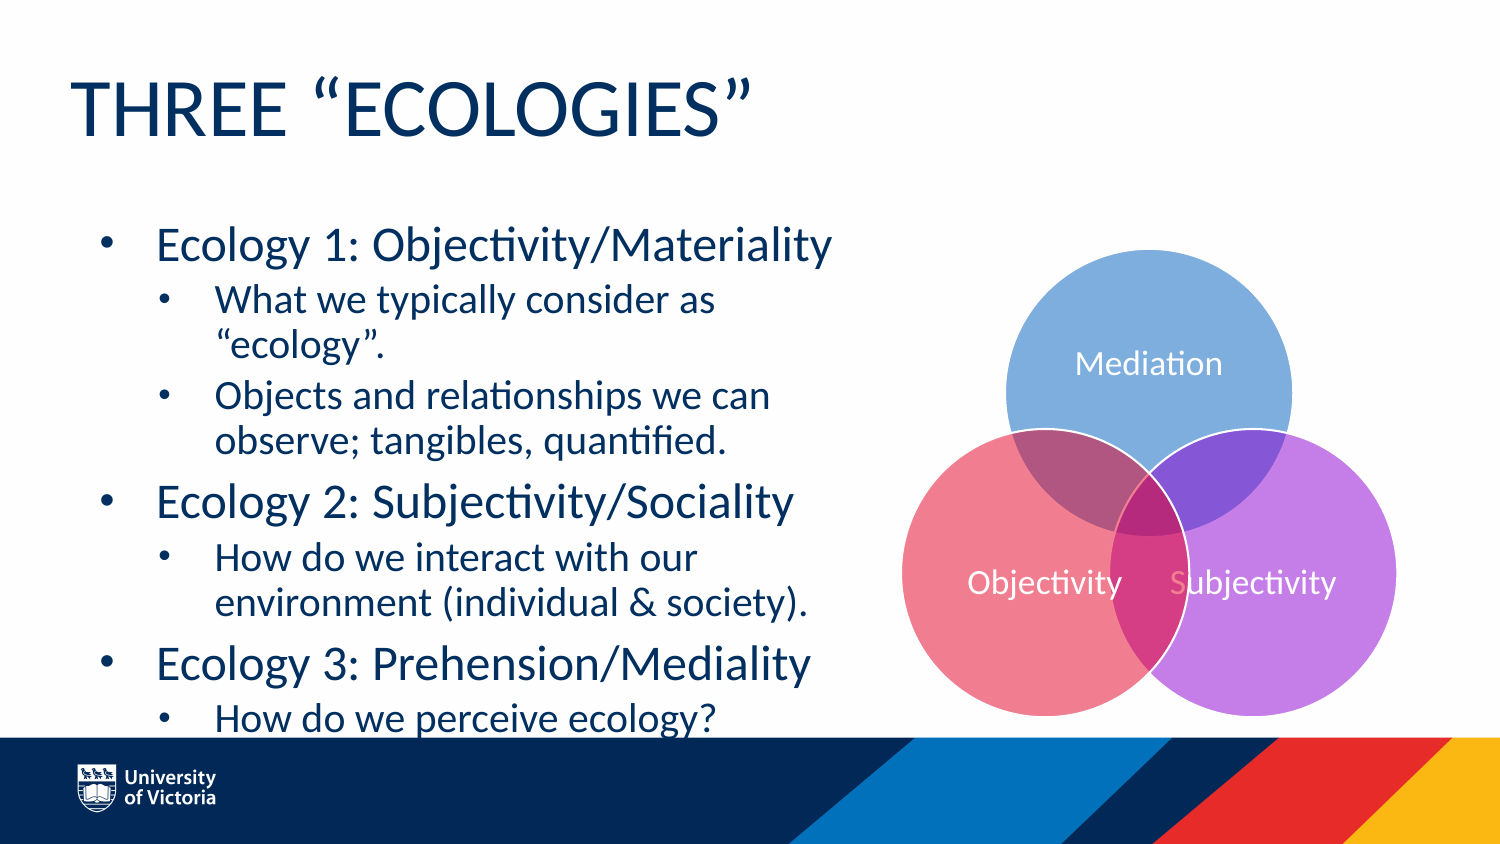

# Three “Ecologies”
Mediation
Subjectivity
Objectivity
Ecology 1: Objectivity/Materiality
What we typically consider as “ecology”.
Objects and relationships we can observe; tangibles, quantified.
Ecology 2: Subjectivity/Sociality
How do we interact with our environment (individual & society).
Ecology 3: Prehension/Mediality
How do we perceive ecology?